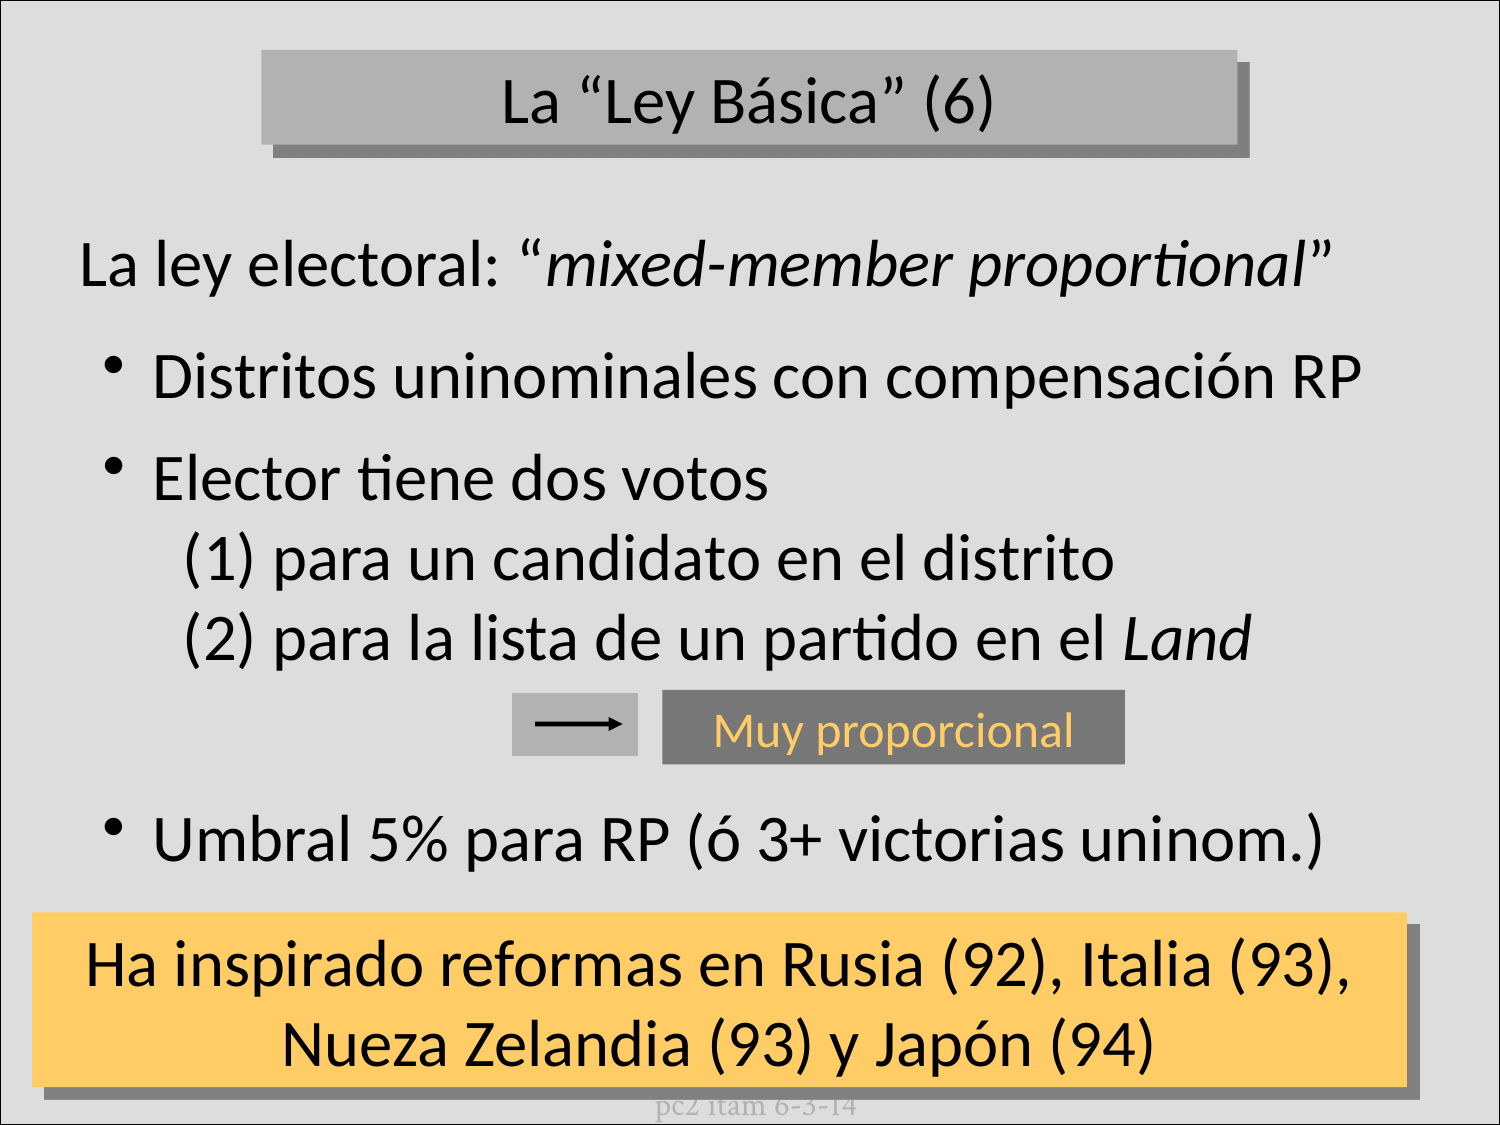

La “Ley Básica” (6)
 La ley electoral: “mixed-member proportional”
 Distritos uninominales con compensación RP
 Elector tiene dos votos
   (1) para un candidato en el distrito
   (2) para la lista de un partido en el Land
Muy proporcional

 Umbral 5% para RP (ó 3+ victorias uninom.)
Ha inspirado reformas en Rusia (92), Italia (93), Nueza Zelandia (93) y Japón (94)